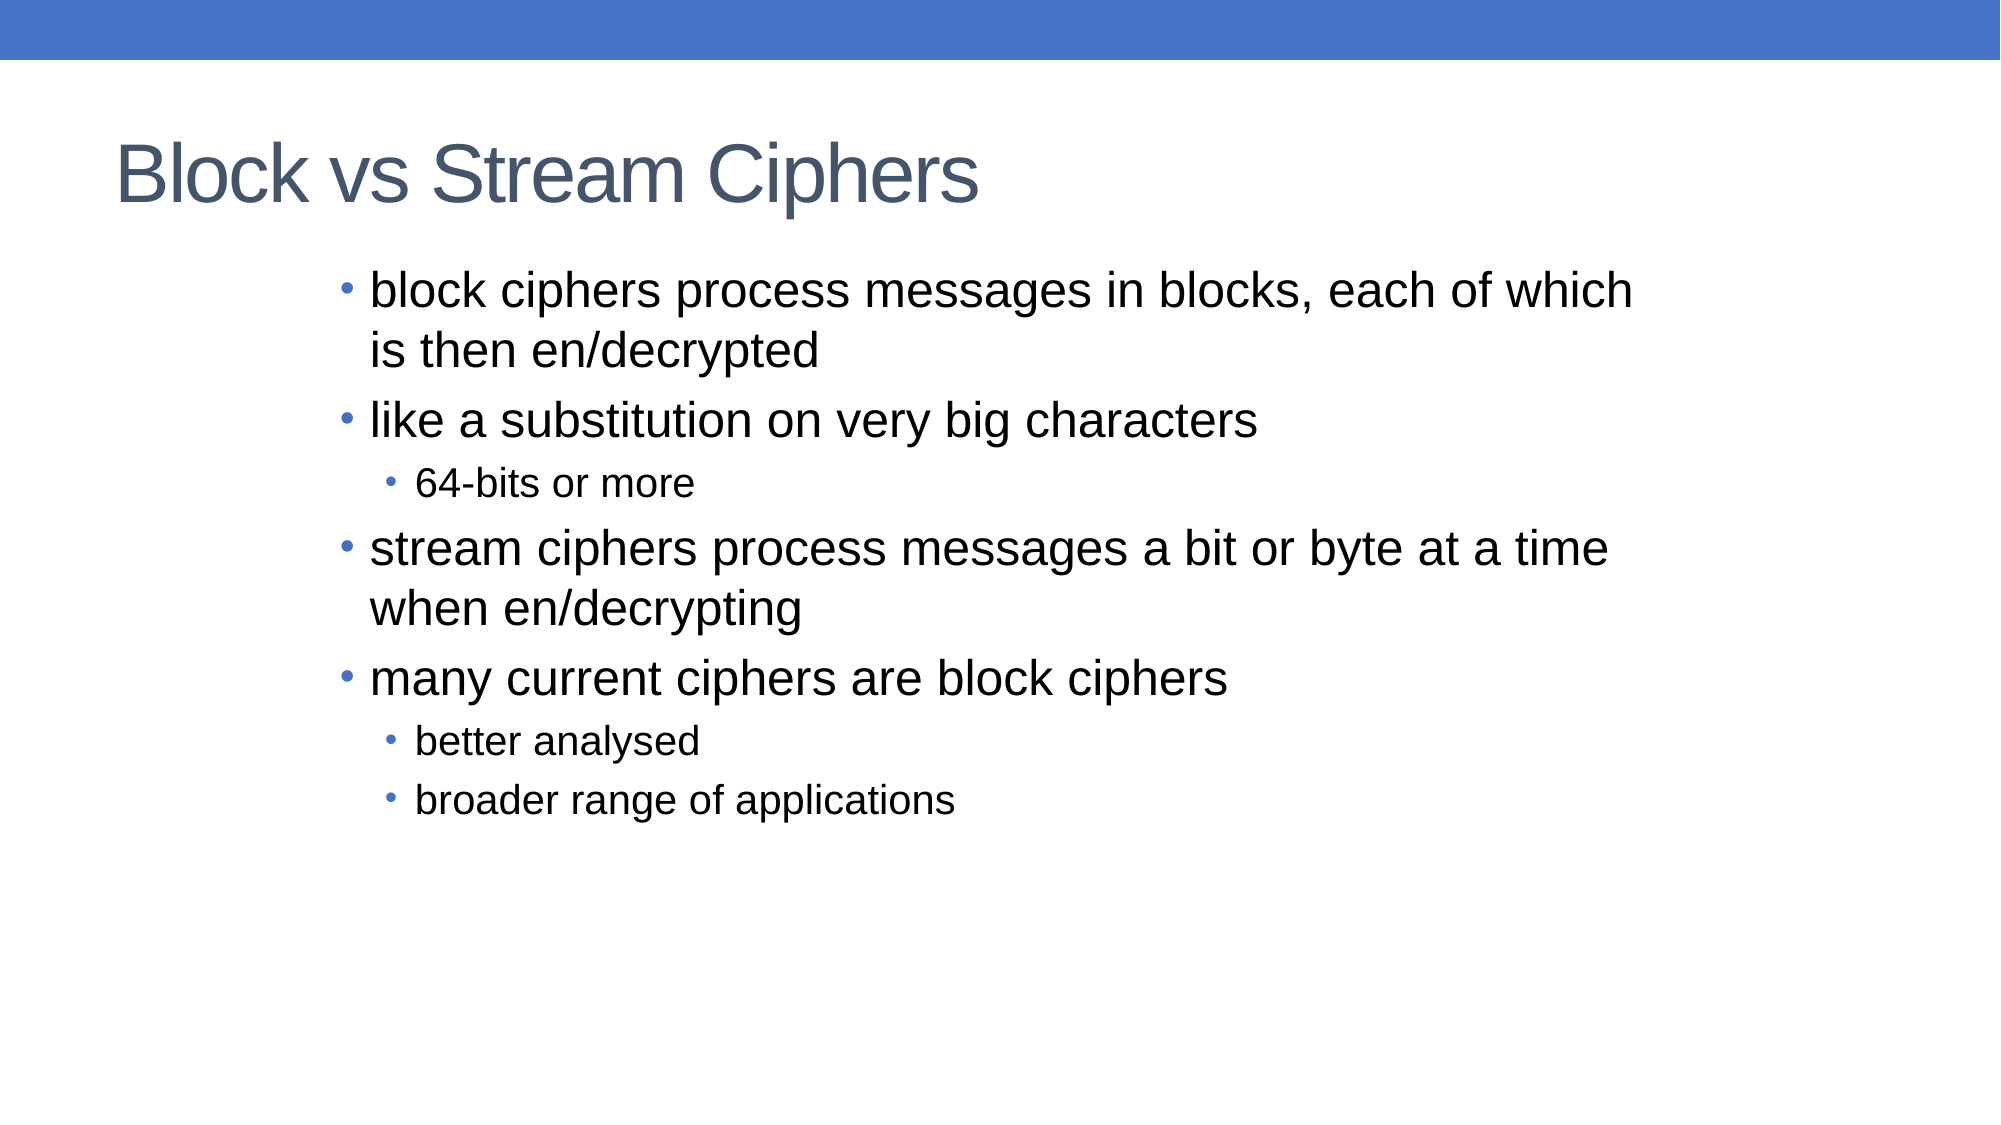

# Block vs Stream Ciphers
block ciphers process messages in blocks, each of which is then en/decrypted
like a substitution on very big characters
64-bits or more
stream ciphers process messages a bit or byte at a time when en/decrypting
many current ciphers are block ciphers
better analysed
broader range of applications